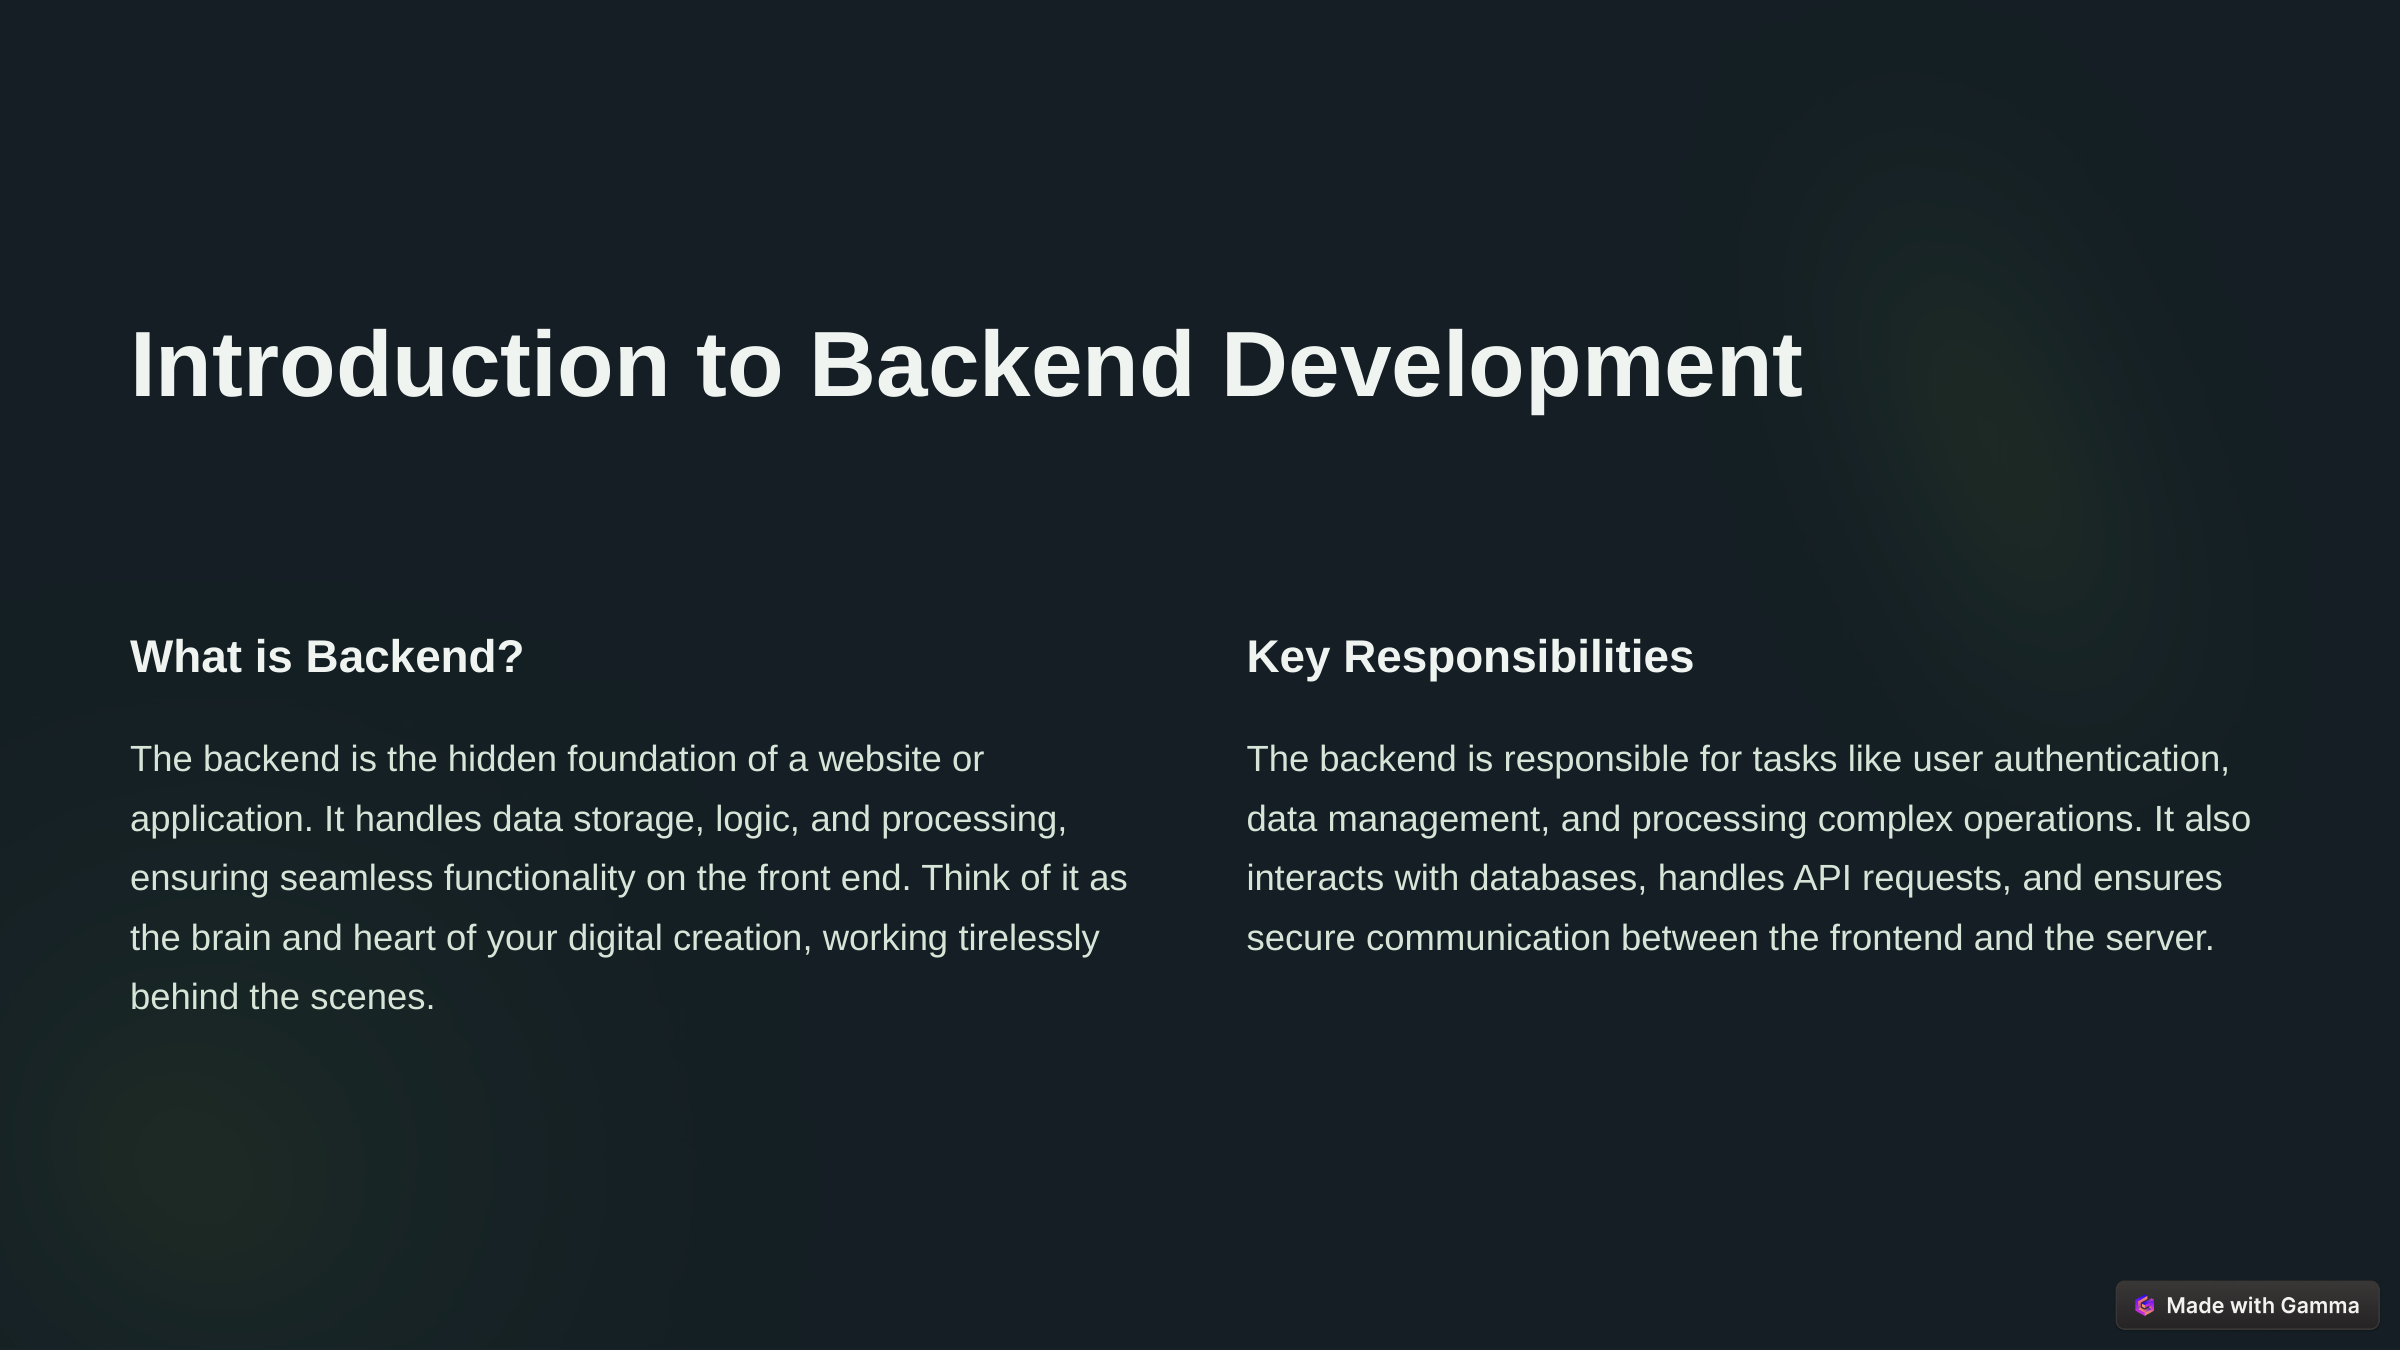

Introduction to Backend Development
What is Backend?
Key Responsibilities
The backend is the hidden foundation of a website or application. It handles data storage, logic, and processing, ensuring seamless functionality on the front end. Think of it as the brain and heart of your digital creation, working tirelessly behind the scenes.
The backend is responsible for tasks like user authentication, data management, and processing complex operations. It also interacts with databases, handles API requests, and ensures secure communication between the frontend and the server.